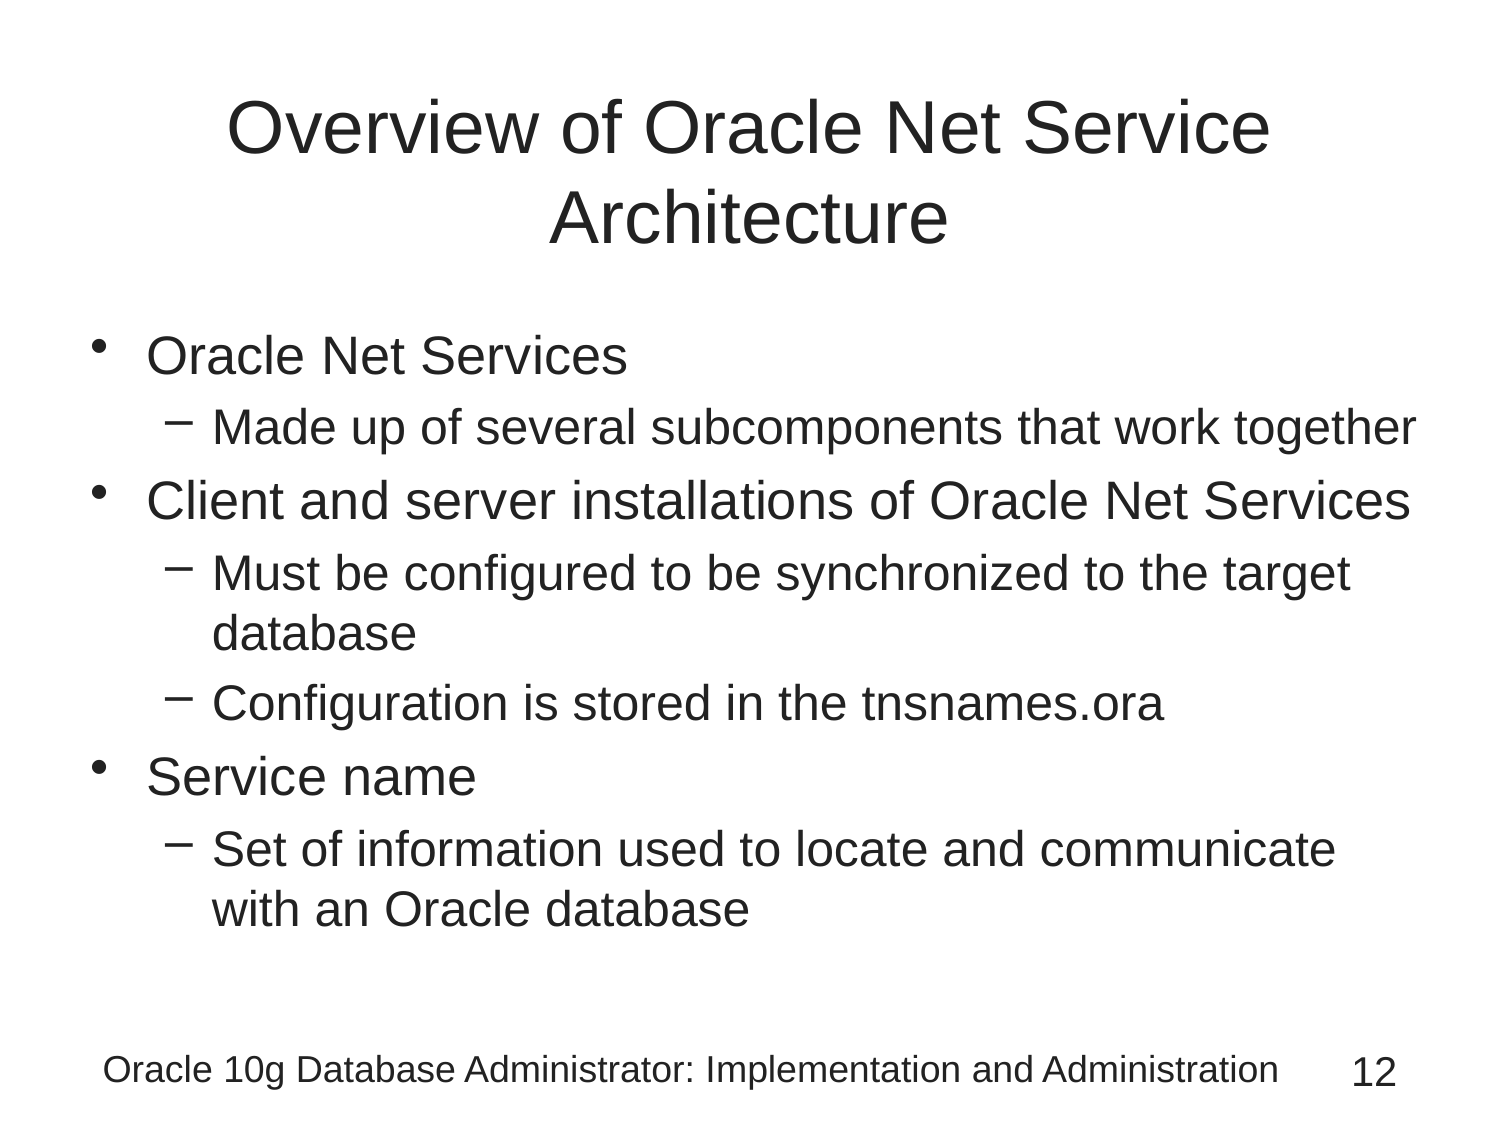

# Overview of Oracle Net Service Architecture
Oracle Net Services
Made up of several subcomponents that work together
Client and server installations of Oracle Net Services
Must be configured to be synchronized to the target database
Configuration is stored in the tnsnames.ora
Service name
Set of information used to locate and communicate with an Oracle database
Oracle 10g Database Administrator: Implementation and Administration
12